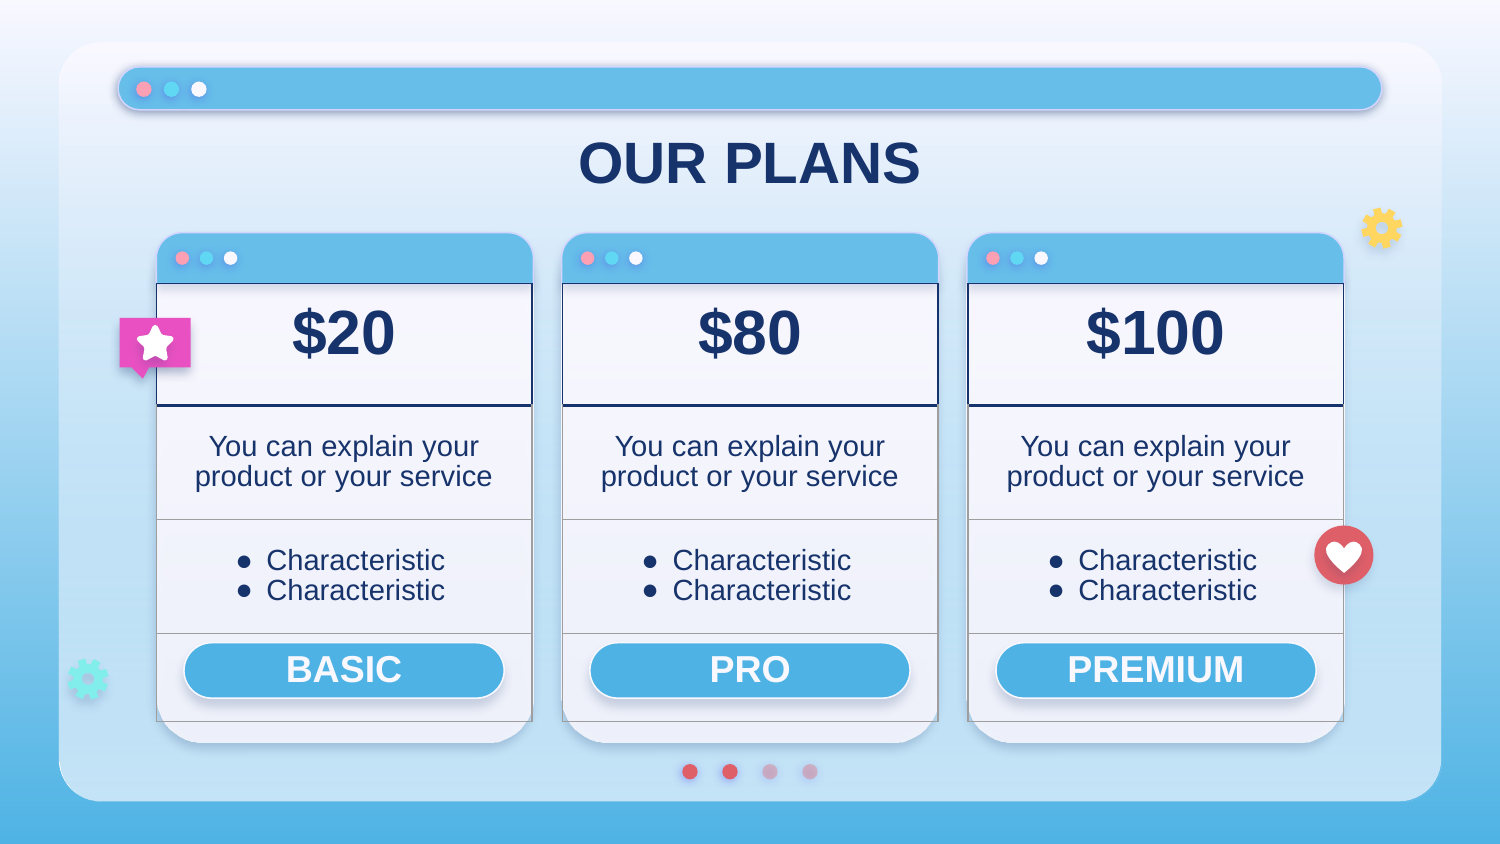

# OUR PLANS

| $20 |
| --- |
| You can explain your product or your service |
| Characteristic Characteristic |
| BASIC |
| $80 |
| --- |
| You can explain your product or your service |
| Characteristic Characteristic |
| PRO |
| $100 |
| --- |
| You can explain your product or your service |
| Characteristic Characteristic |
| PREMIUM |